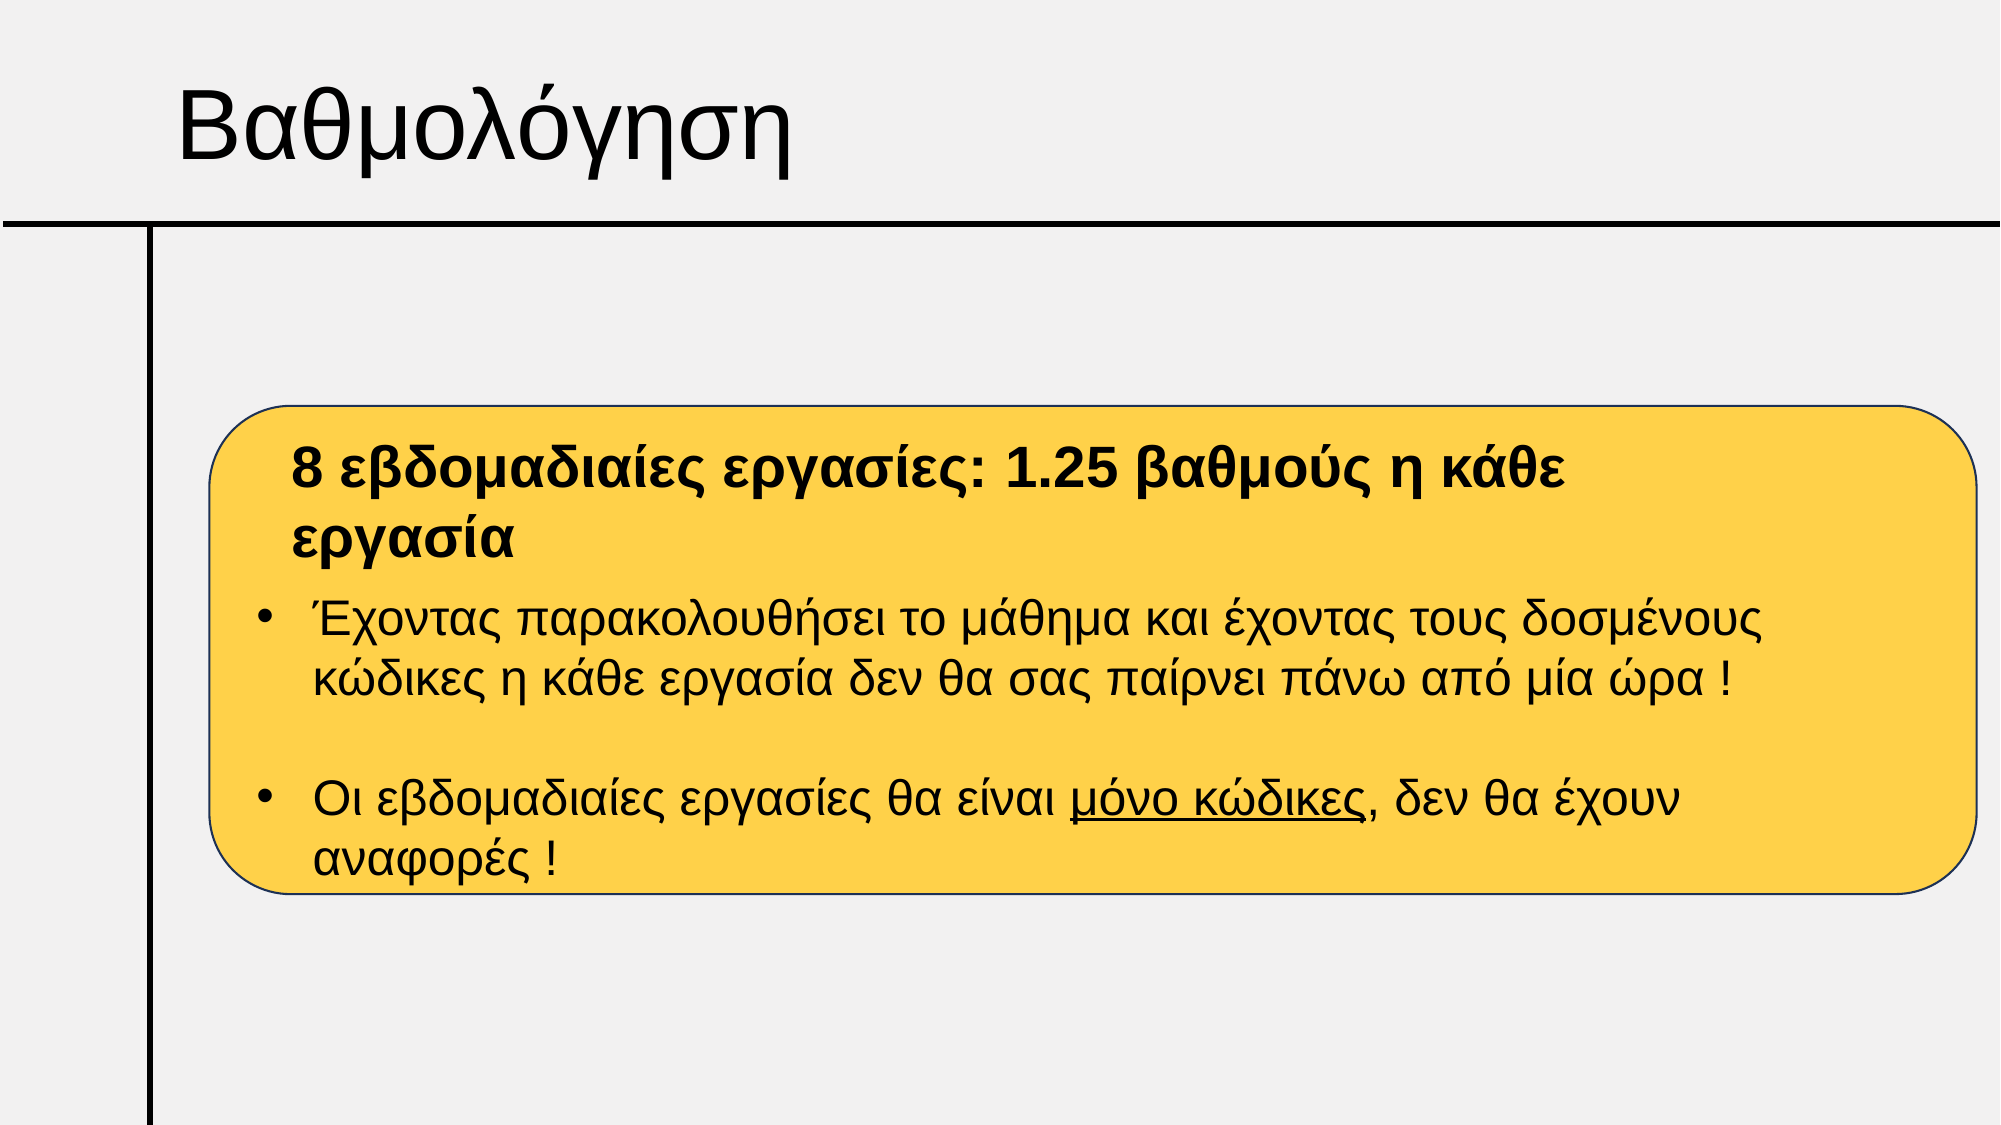

Βαθμολόγηση

8 εβδομαδιαίες εργασίες: 1.25 βαθμούς η κάθε εργασία
Έχοντας παρακολουθήσει το μάθημα και έχοντας τους δοσμένους κώδικες η κάθε εργασία δεν θα σας παίρνει πάνω από μία ώρα !
Οι εβδομαδιαίες εργασίες θα είναι μόνο κώδικες, δεν θα έχουν αναφορές !